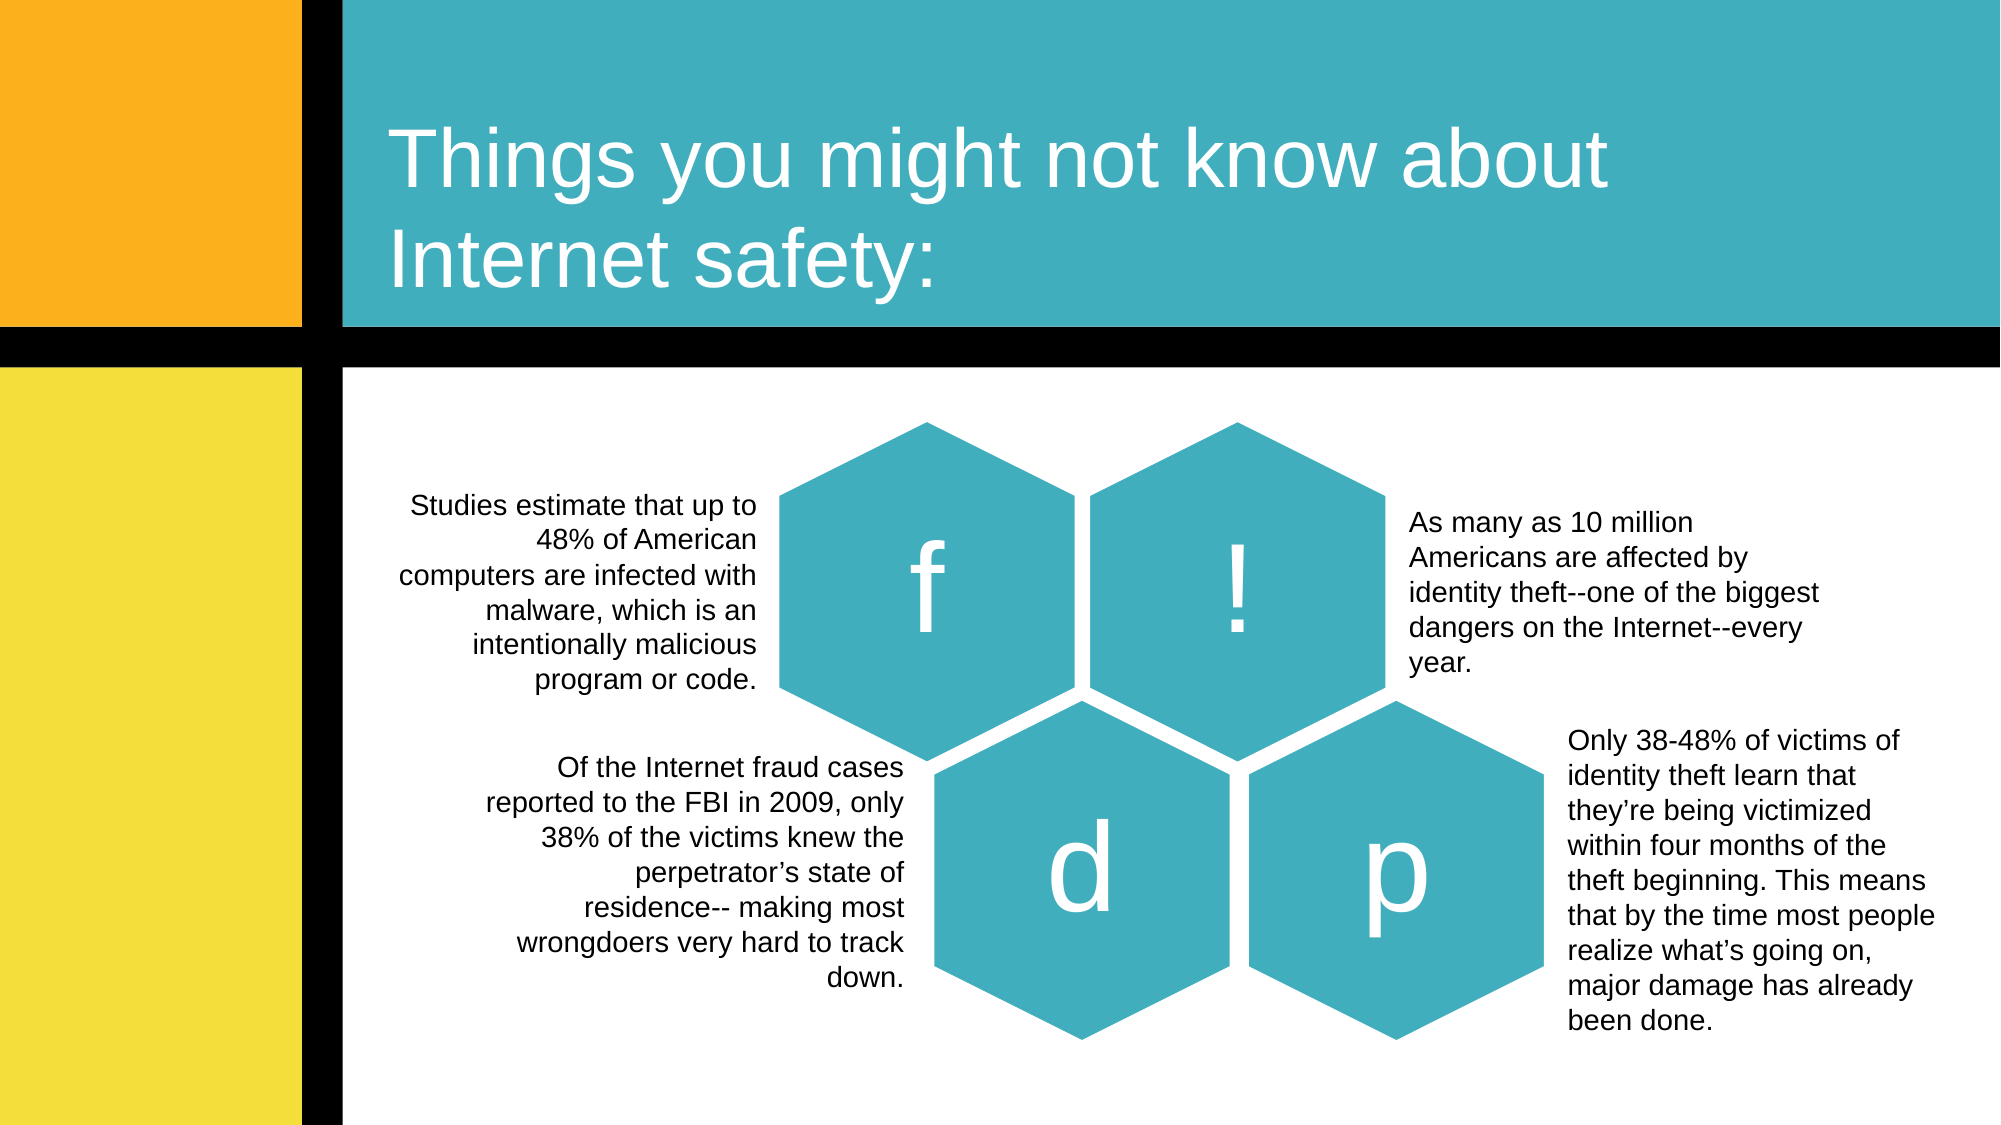

Things you might not know about
Internet safety:
!
f
d
p
Studies estimate that up to 48% of American computers are infected with malware, which is an intentionally malicious program or code.
As many as 10 million Americans are affected by identity theft--one of the biggest dangers on the Internet--every year.
Only 38-48% of victims of identity theft learn that they’re being victimized within four months of the theft beginning. This means that by the time most people realize what’s going on, major damage has already been done.
Of the Internet fraud cases reported to the FBI in 2009, only 38% of the victims knew the perpetrator’s state of residence-- making most wrongdoers very hard to track down.